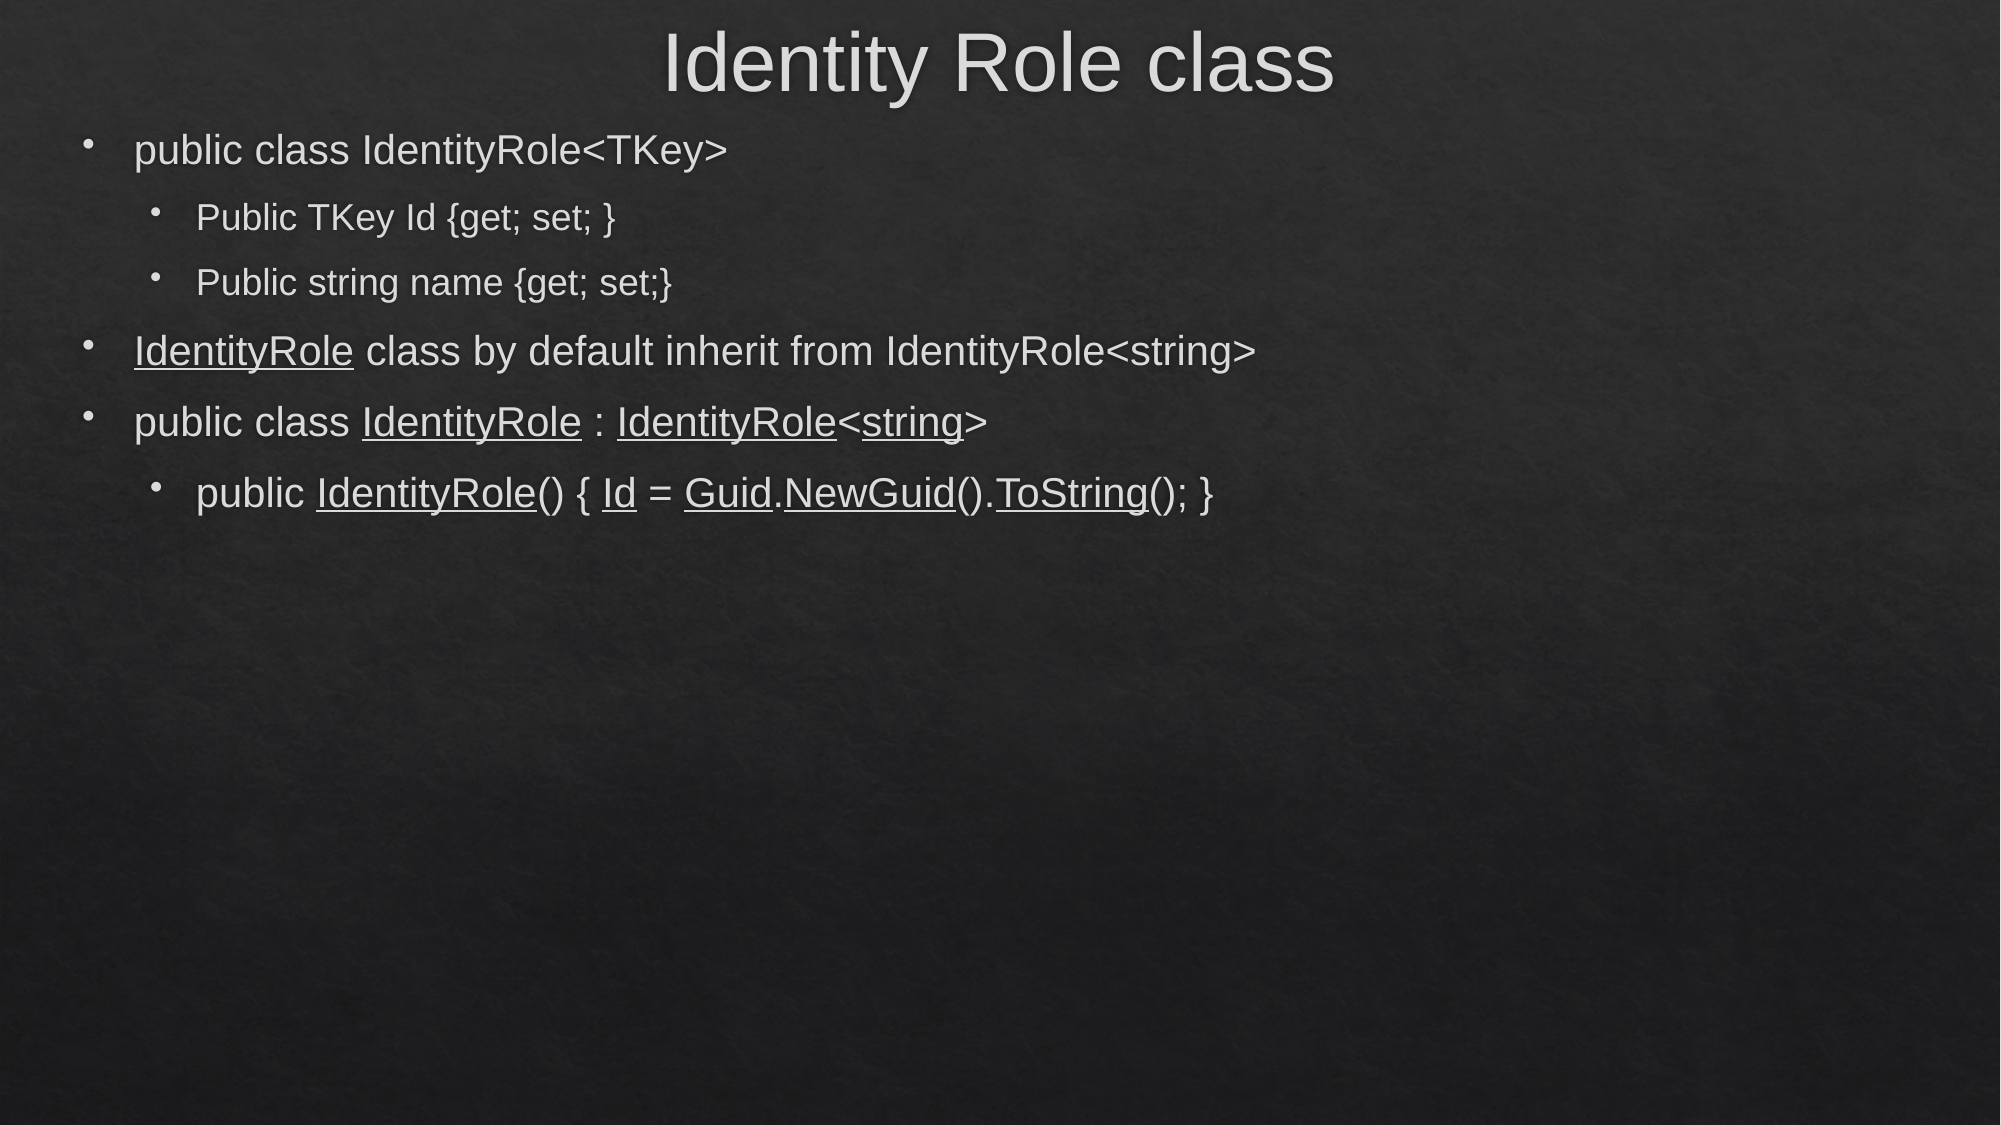

# Identity Role class
public class IdentityRole<TKey>
Public TKey Id {get; set; }
Public string name {get; set;}
IdentityRole class by default inherit from IdentityRole<string>
public class IdentityRole : IdentityRole<string>
public IdentityRole() { Id = Guid.NewGuid().ToString(); }